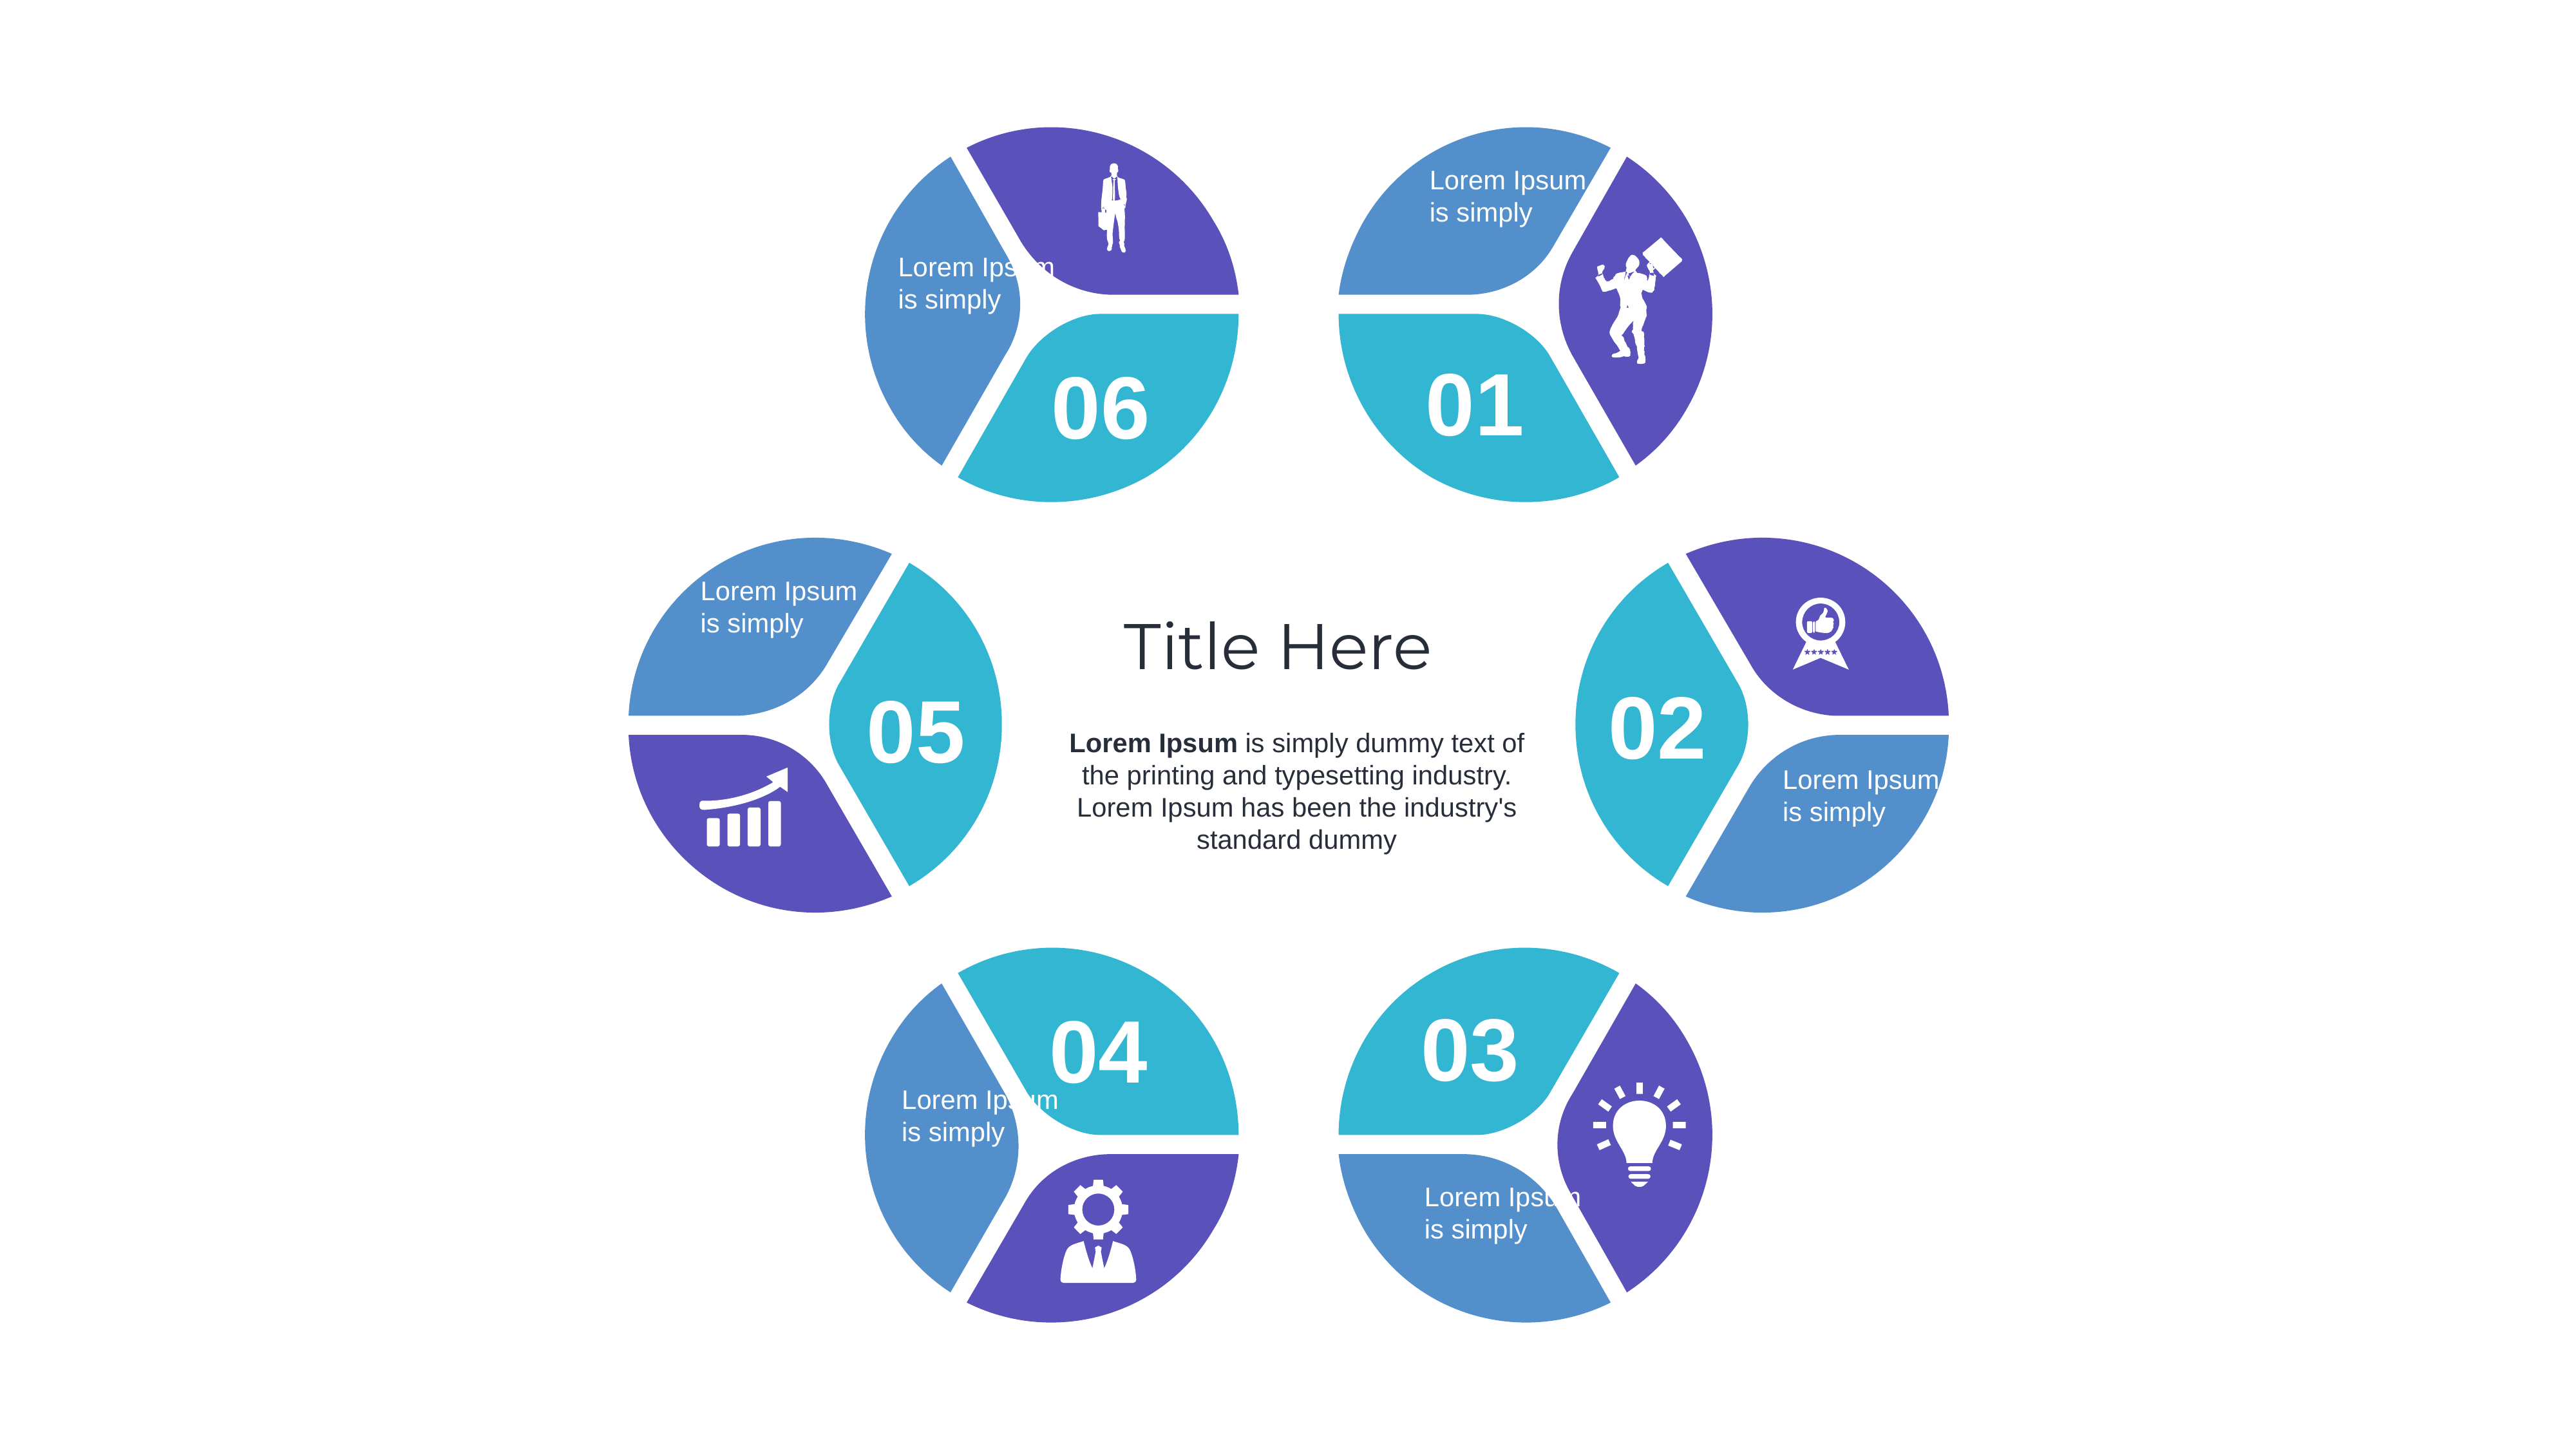

Lorem Ipsum is simply

Lorem Ipsum is simply

01
06

Lorem Ipsum is simply

Title Here
02
05
Lorem Ipsum is simply dummy text of the printing and typesetting industry. Lorem Ipsum has been the industry's standard dummy

Lorem Ipsum is simply

03
04
Lorem Ipsum is simply

Lorem Ipsum is simply